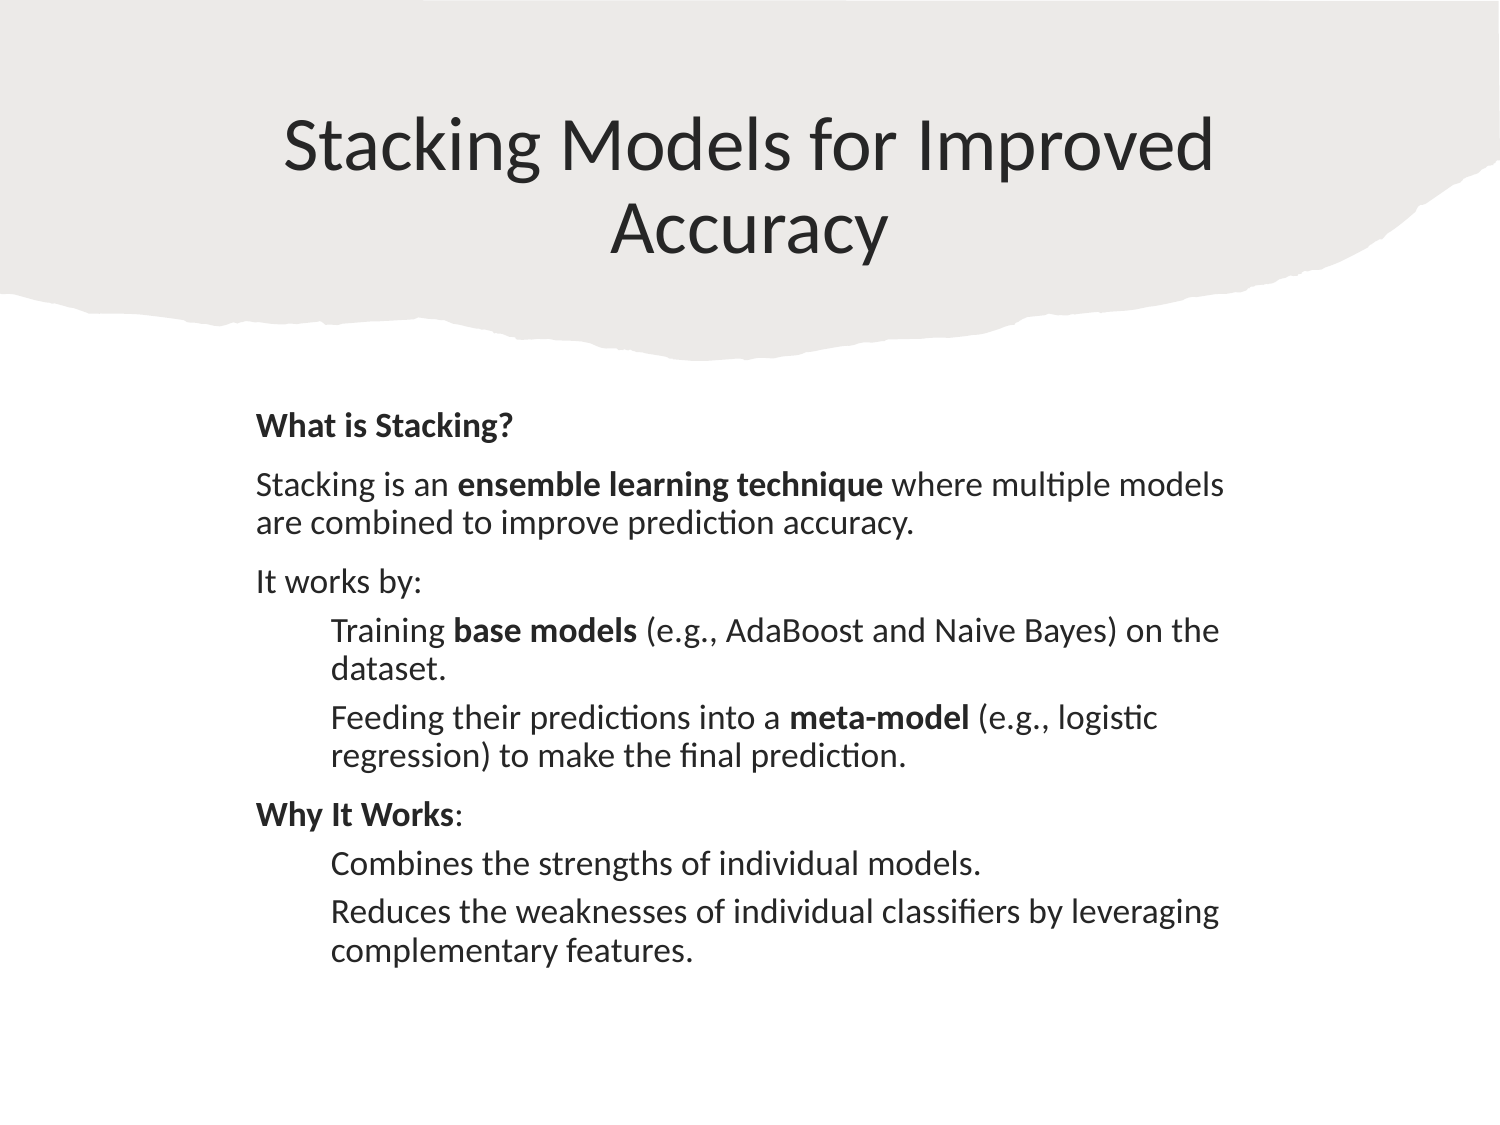

# Stacking Models for Improved Accuracy
What is Stacking?
Stacking is an ensemble learning technique where multiple models are combined to improve prediction accuracy.
It works by:
Training base models (e.g., AdaBoost and Naive Bayes) on the dataset.
Feeding their predictions into a meta-model (e.g., logistic regression) to make the final prediction.
Why It Works:
Combines the strengths of individual models.
Reduces the weaknesses of individual classifiers by leveraging complementary features.

14